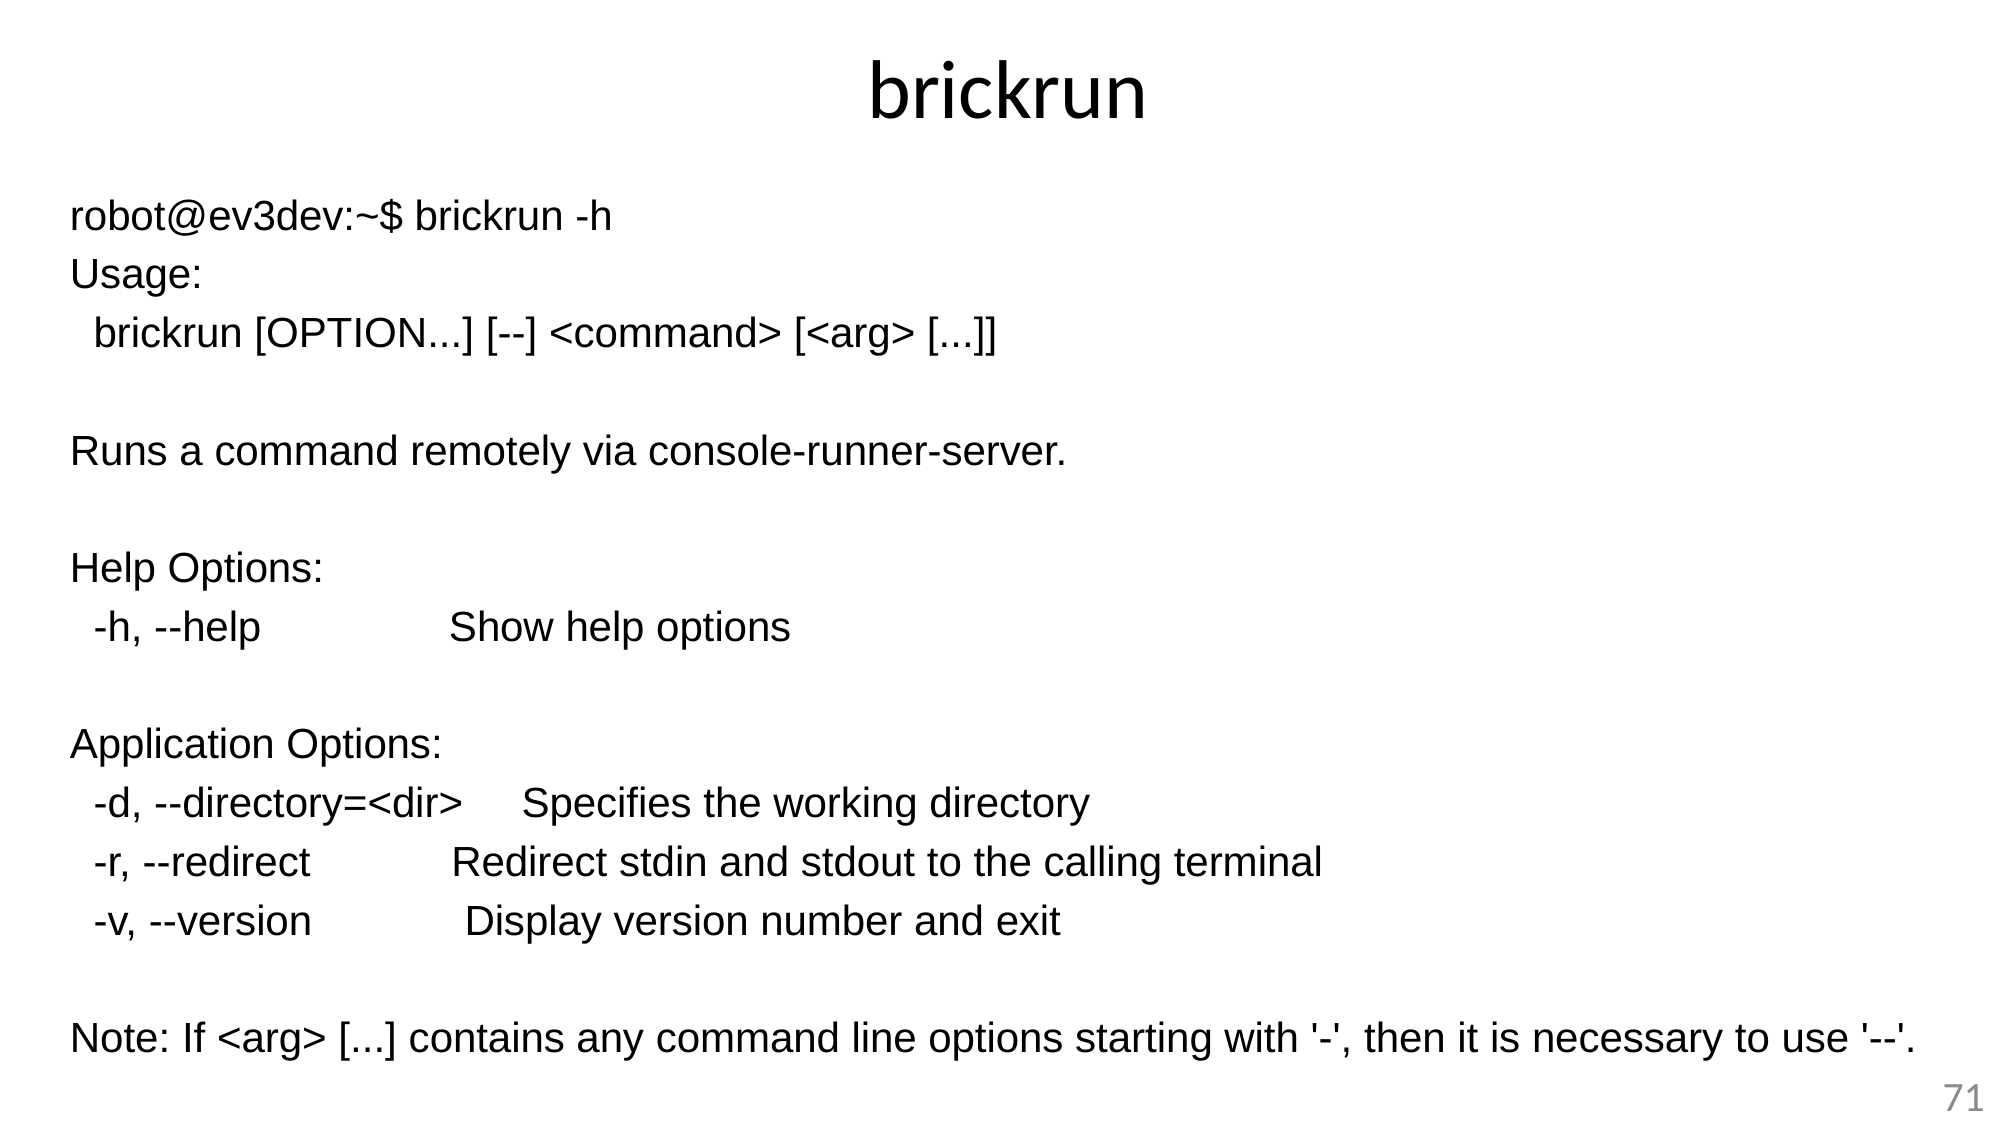

# brickrun
robot@ev3dev:~$ brickrun -h
Usage:
  brickrun [OPTION...] [--] <command> [<arg> [...]]

Runs a command remotely via console-runner-server.

Help Options:
  -h, --help                Show help options

Application Options:
  -d, --directory=<dir>     Specifies the working directory
  -r, --redirect            Redirect stdin and stdout to the calling terminal
  -v, --version             Display version number and exit

Note: If <arg> [...] contains any command line options starting with '-', then it is necessary to use '--'.

71